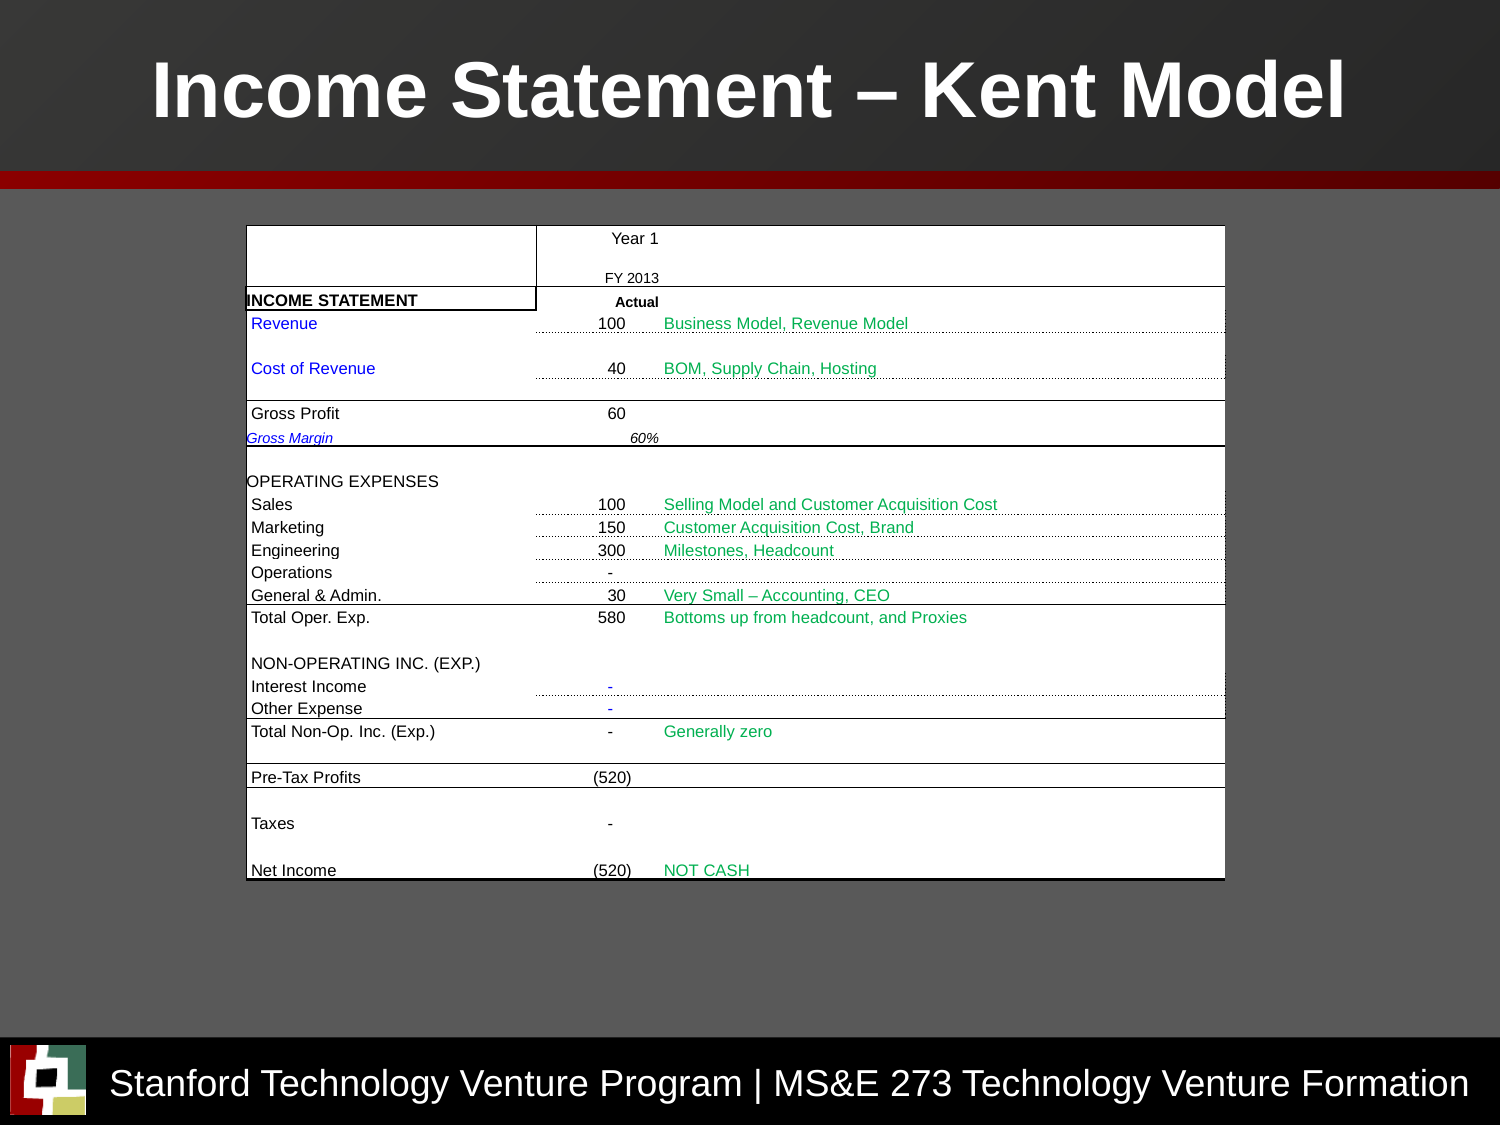

# Income Statement – Kent Model
|  | Year 1 |  |
| --- | --- | --- |
|  | FY 2013 |  |
| INCOME STATEMENT | Actual |  |
| Revenue | 100 | Business Model, Revenue Model |
|  |  |  |
| Cost of Revenue | 40 | BOM, Supply Chain, Hosting |
|  |  |  |
| Gross Profit | 60 |  |
| Gross Margin | 60% |  |
|  |  |  |
| OPERATING EXPENSES |  |  |
| Sales | 100 | Selling Model and Customer Acquisition Cost |
| Marketing | 150 | Customer Acquisition Cost, Brand |
| Engineering | 300 | Milestones, Headcount |
| Operations | - |  |
| General & Admin. | 30 | Very Small – Accounting, CEO |
| Total Oper. Exp. | 580 | Bottoms up from headcount, and Proxies |
|  |  |  |
| NON-OPERATING INC. (EXP.) |  |  |
| Interest Income | - |  |
| Other Expense | - |  |
| Total Non-Op. Inc. (Exp.) | - | Generally zero |
|  |  |  |
| Pre-Tax Profits | (520) |  |
|  |  |  |
| Taxes | - |  |
|  |  |  |
| Net Income | (520) | NOT CASH |